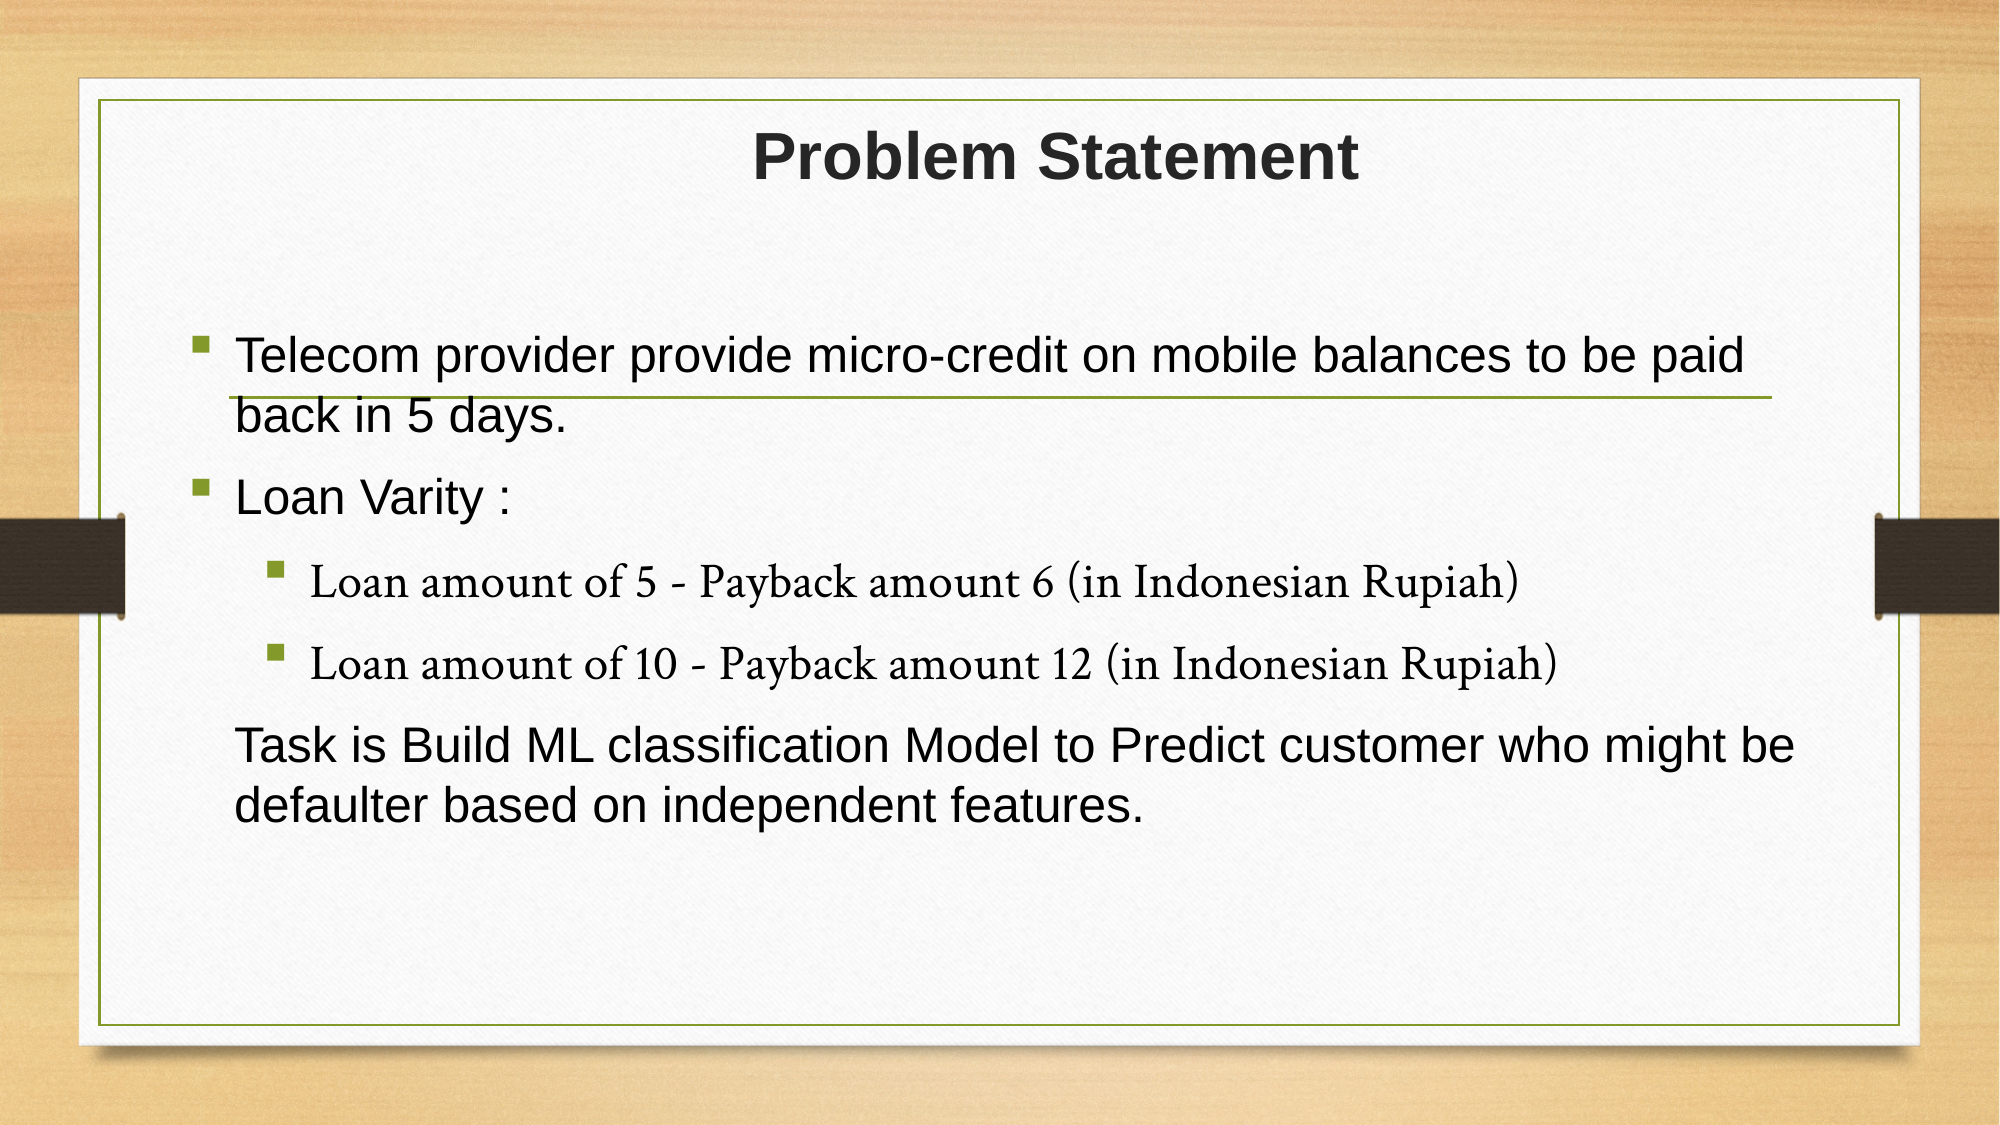

# Problem Statement
Telecom provider provide micro-credit on mobile balances to be paid back in 5 days.
Loan Varity :
Loan amount of 5 - Payback amount 6 (in Indonesian Rupiah)
Loan amount of 10 - Payback amount 12 (in Indonesian Rupiah)
Task is Build ML classification Model to Predict customer who might be defaulter based on independent features.